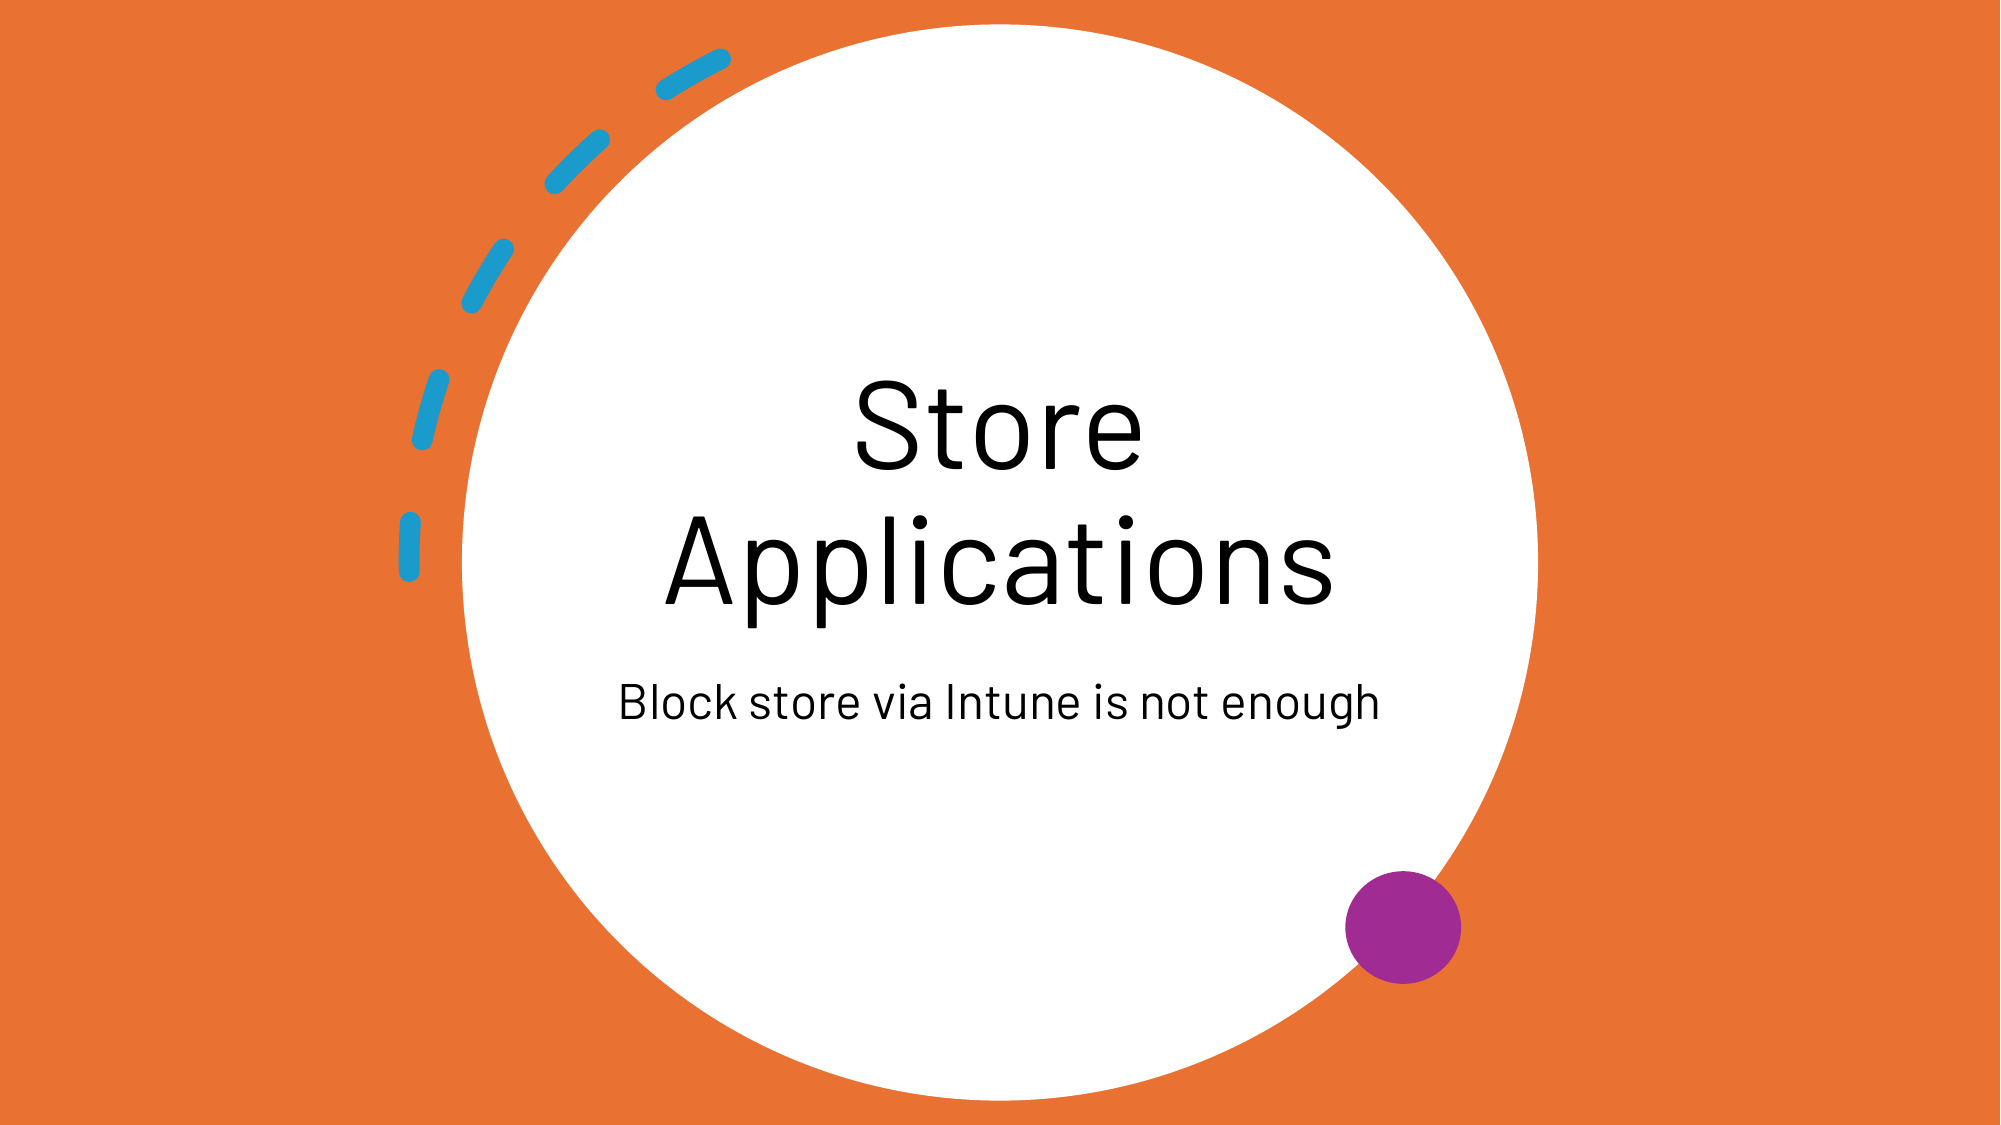

# Store Applications
Block store via Intune is not enough